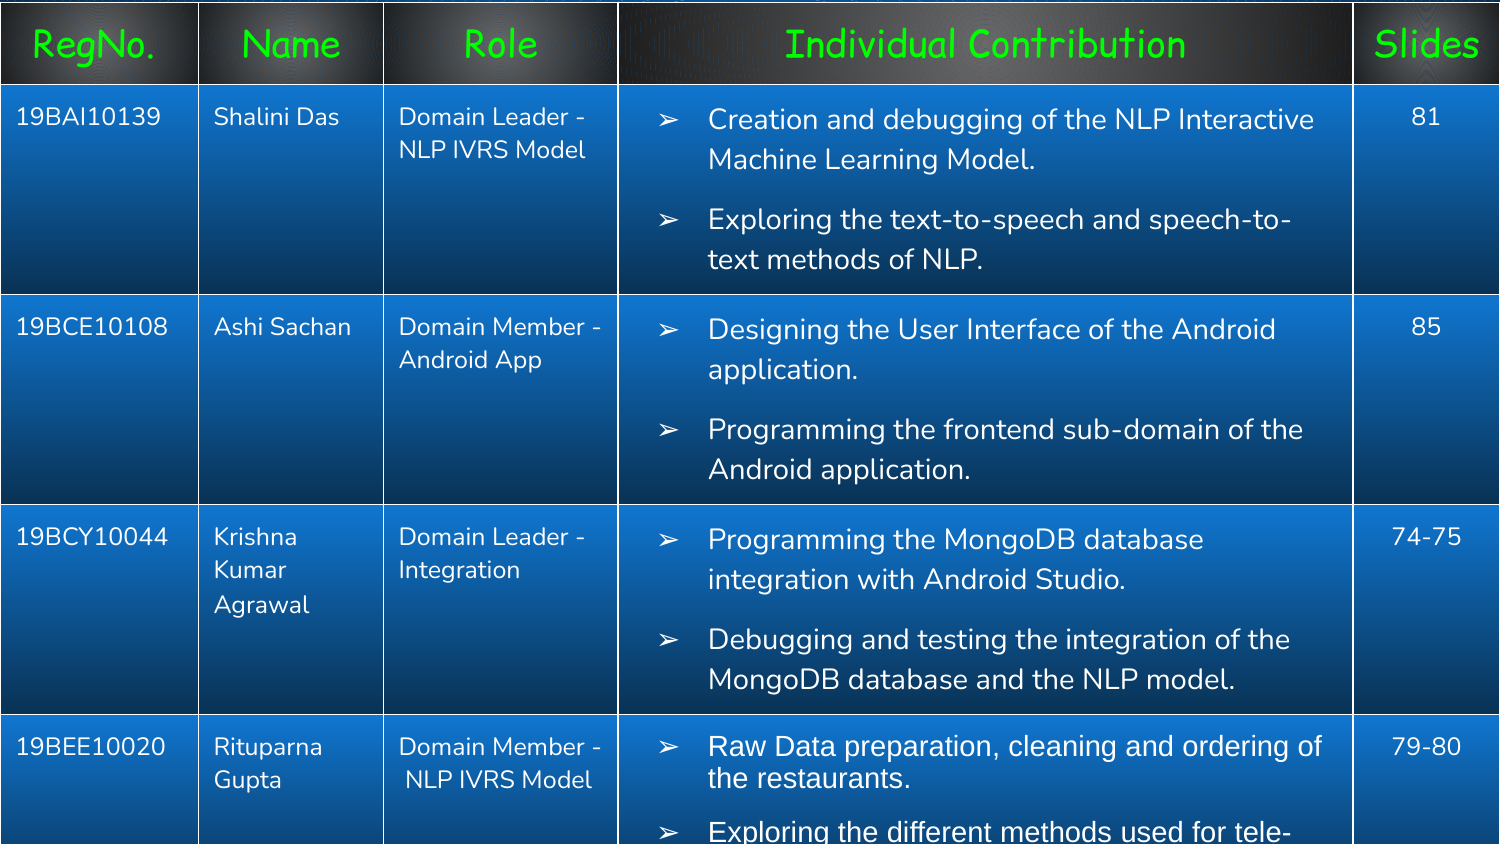

| RegNo. | Name | Role | Individual Contribution | Slides |
| --- | --- | --- | --- | --- |
| 19BAI10139 | Shalini Das | Domain Leader - NLP IVRS Model | Creation and debugging of the NLP Interactive Machine Learning Model. Exploring the text-to-speech and speech-to-text methods of NLP. | 81 |
| 19BCE10108 | Ashi Sachan | Domain Member - Android App | Designing the User Interface of the Android application. Programming the frontend sub-domain of the Android application. | 85 |
| 19BCY10044 | Krishna Kumar Agrawal | Domain Leader - Integration | Programming the MongoDB database integration with Android Studio. Debugging and testing the integration of the MongoDB database and the NLP model. | 74-75 |
| 19BEE10020 | Rituparna Gupta | Domain Member - NLP IVRS Model | Raw Data preparation, cleaning and ordering of the restaurants. Exploring the different methods used for tele-calling and communication. | 79-80 |